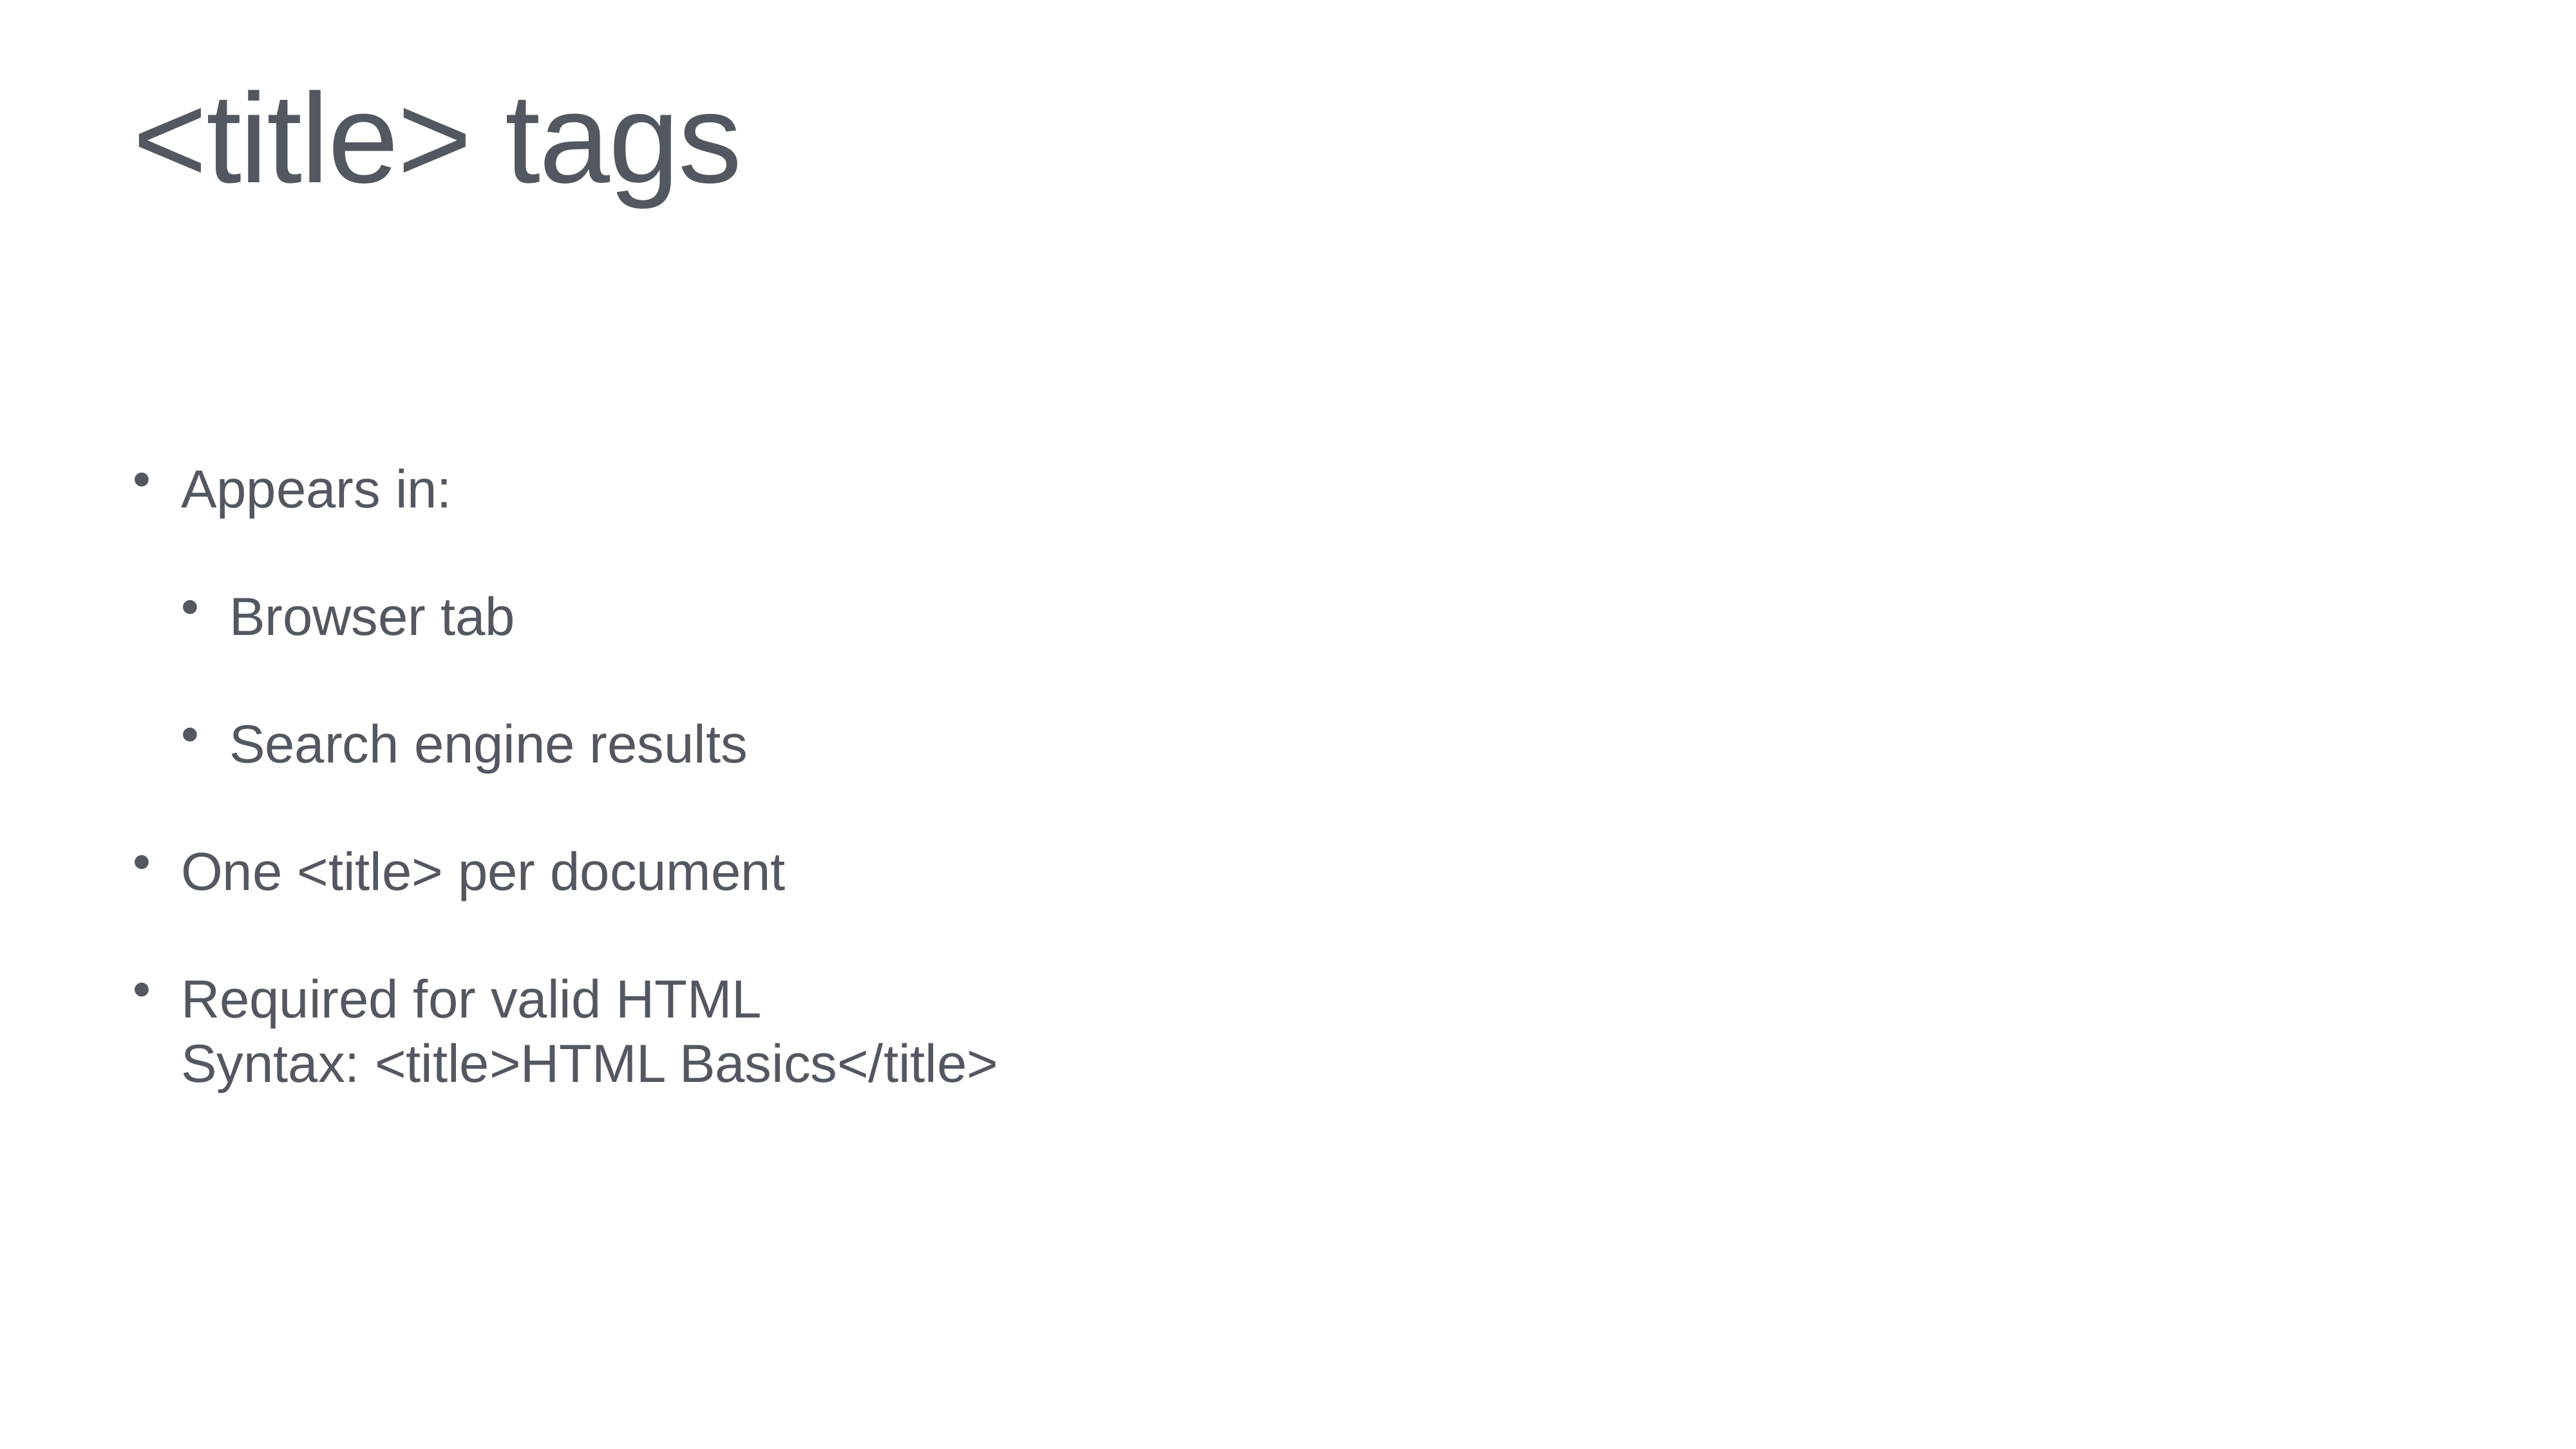

# <title> tags
Appears in:
Browser tab
Search engine results
One <title> per document
Required for valid HTML
Syntax: <title>HTML Basics</title>